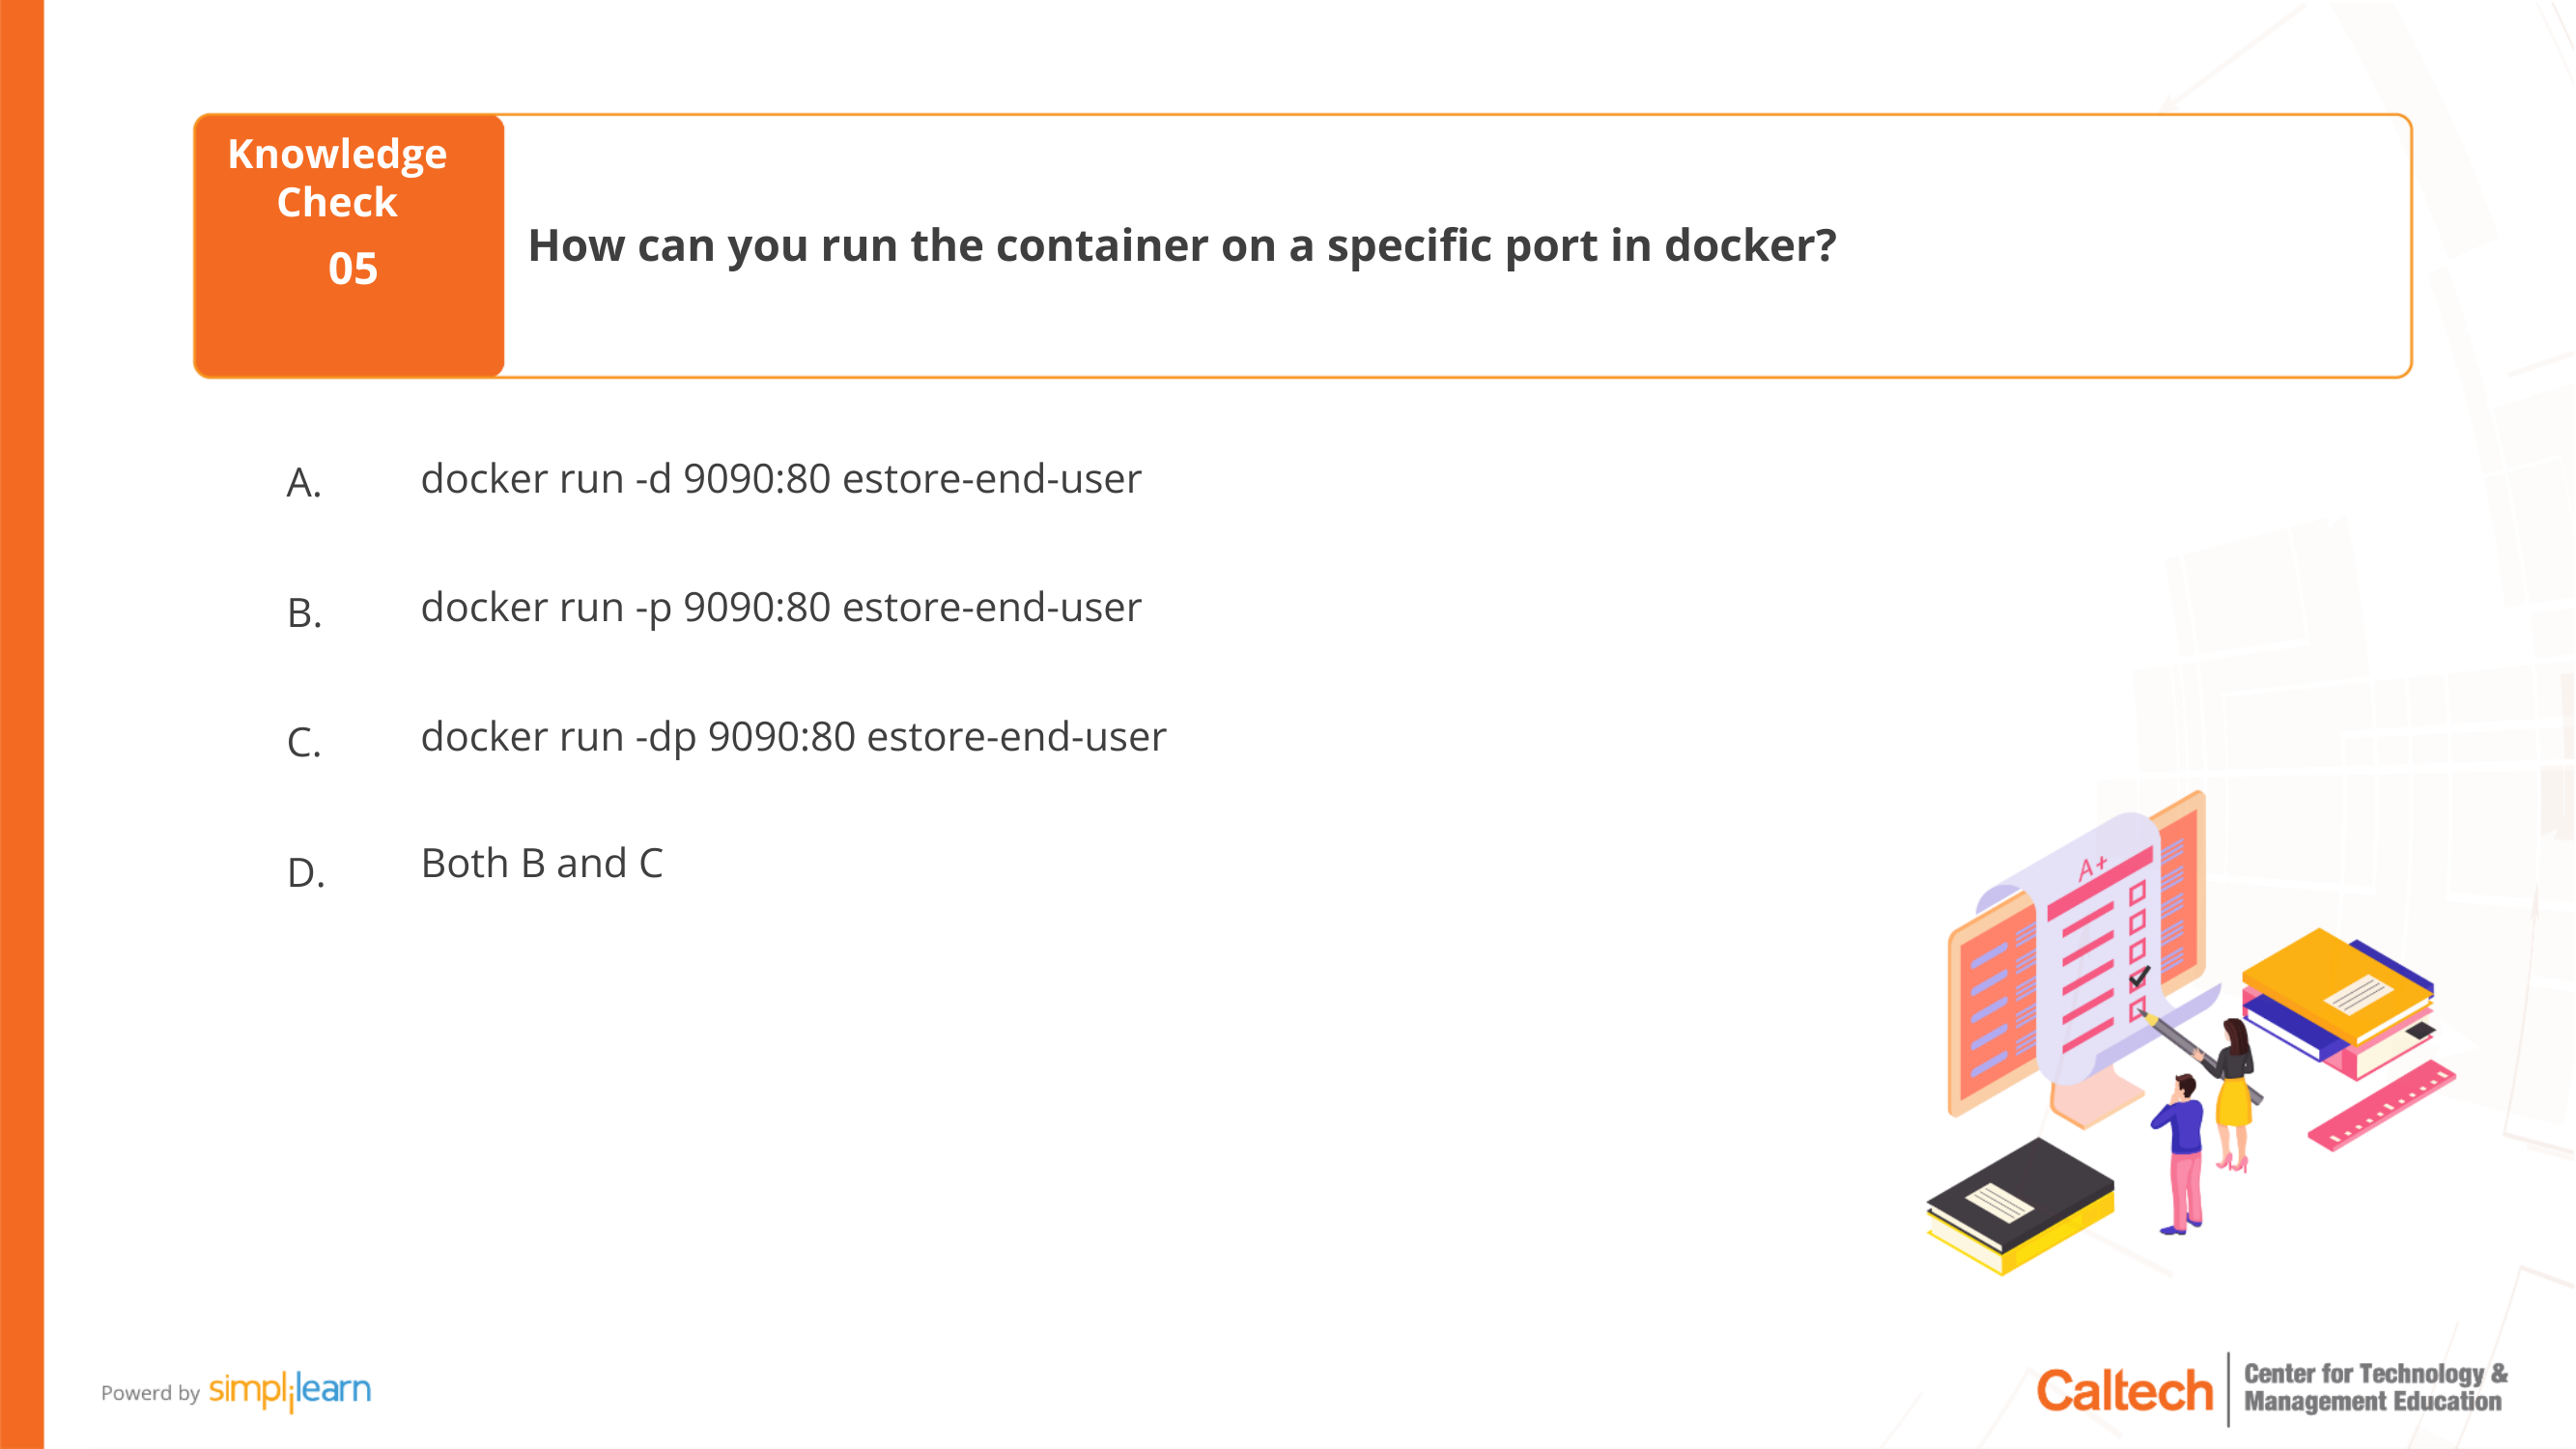

How can you run the container on a specific port in docker?
05
docker run -d 9090:80 estore-end-user
docker run -p 9090:80 estore-end-user
docker run -dp 9090:80 estore-end-user
Both B and C